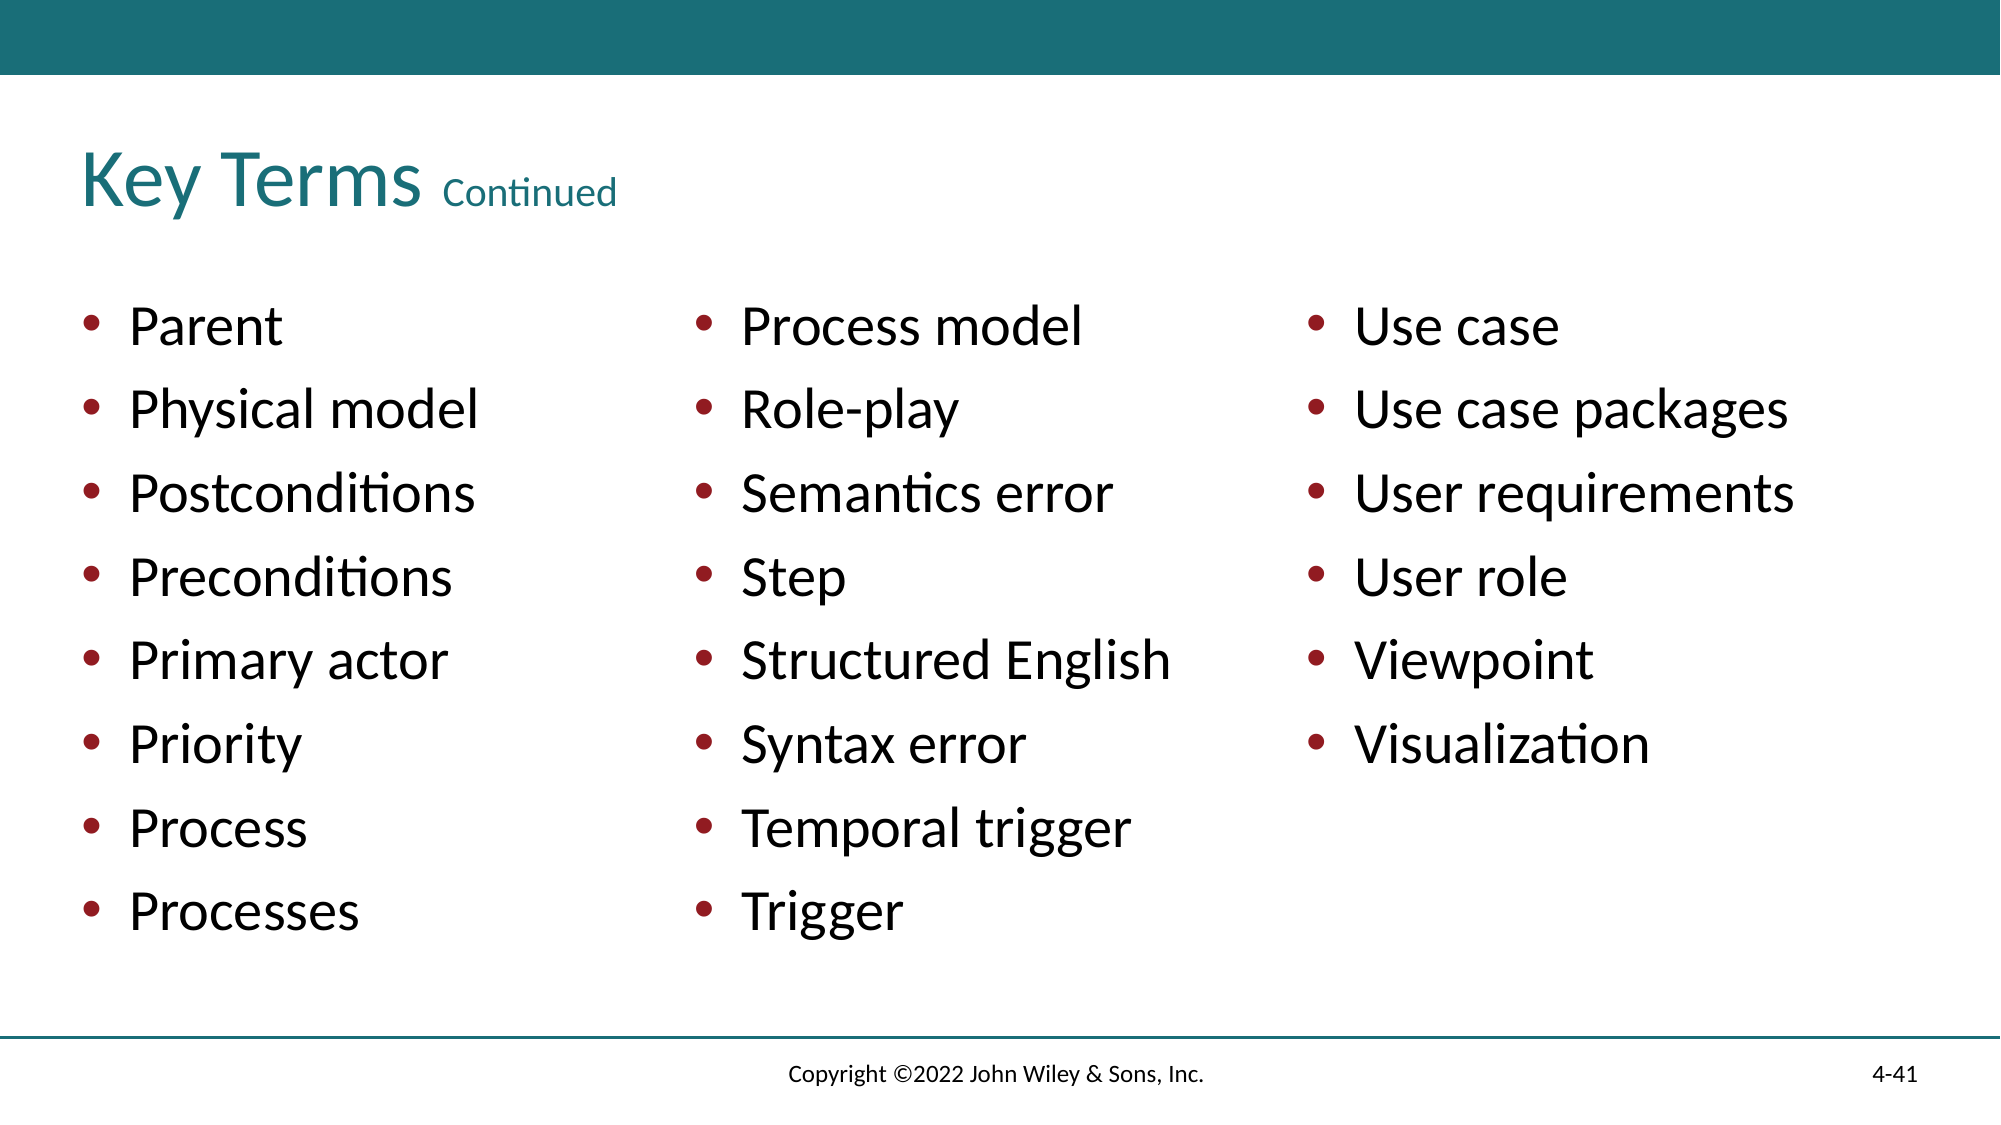

# Key Terms Continued
Parent
Physical model
Postconditions
Preconditions
Primary actor
Priority
Process
Processes
Process model
Role-play
Semantics error
Step
Structured English
Syntax error
Temporal trigger
Trigger
Use case
Use case packages
User requirements
User role
Viewpoint
Visualization

Copyright ©2022 John Wiley & Sons, Inc.
4-41